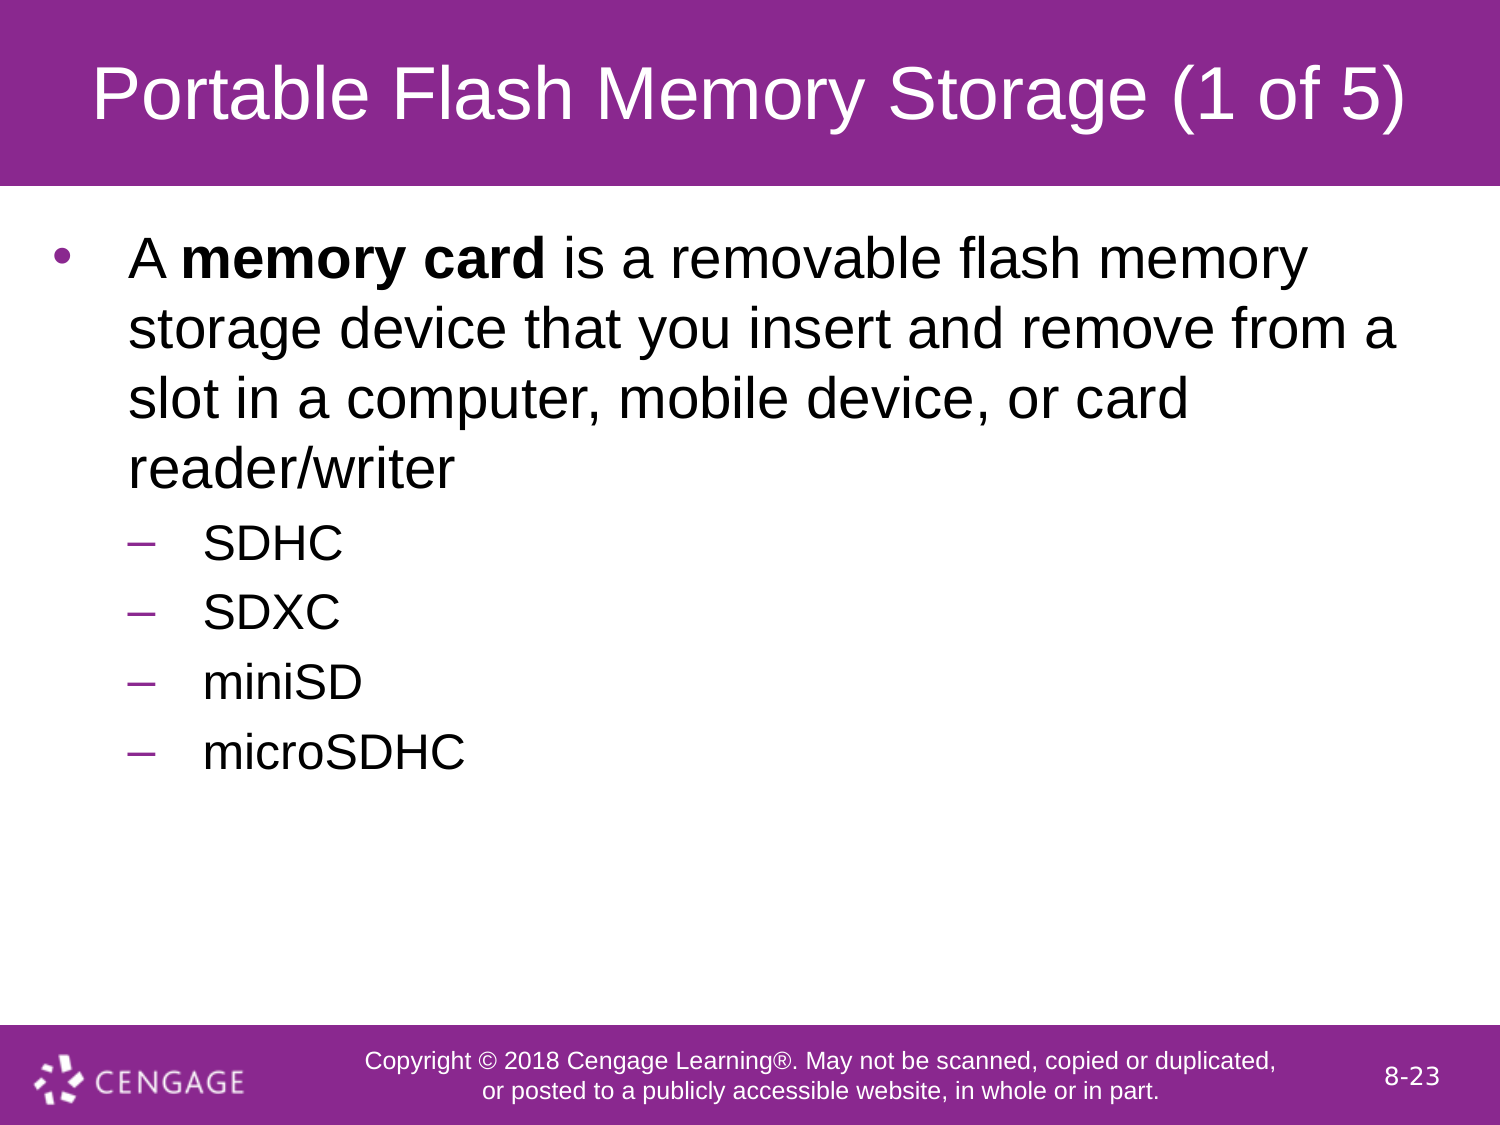

# Portable Flash Memory Storage (1 of 5)
A memory card is a removable flash memory storage device that you insert and remove from a slot in a computer, mobile device, or card reader/writer
SDHC
SDXC
miniSD
microSDHC